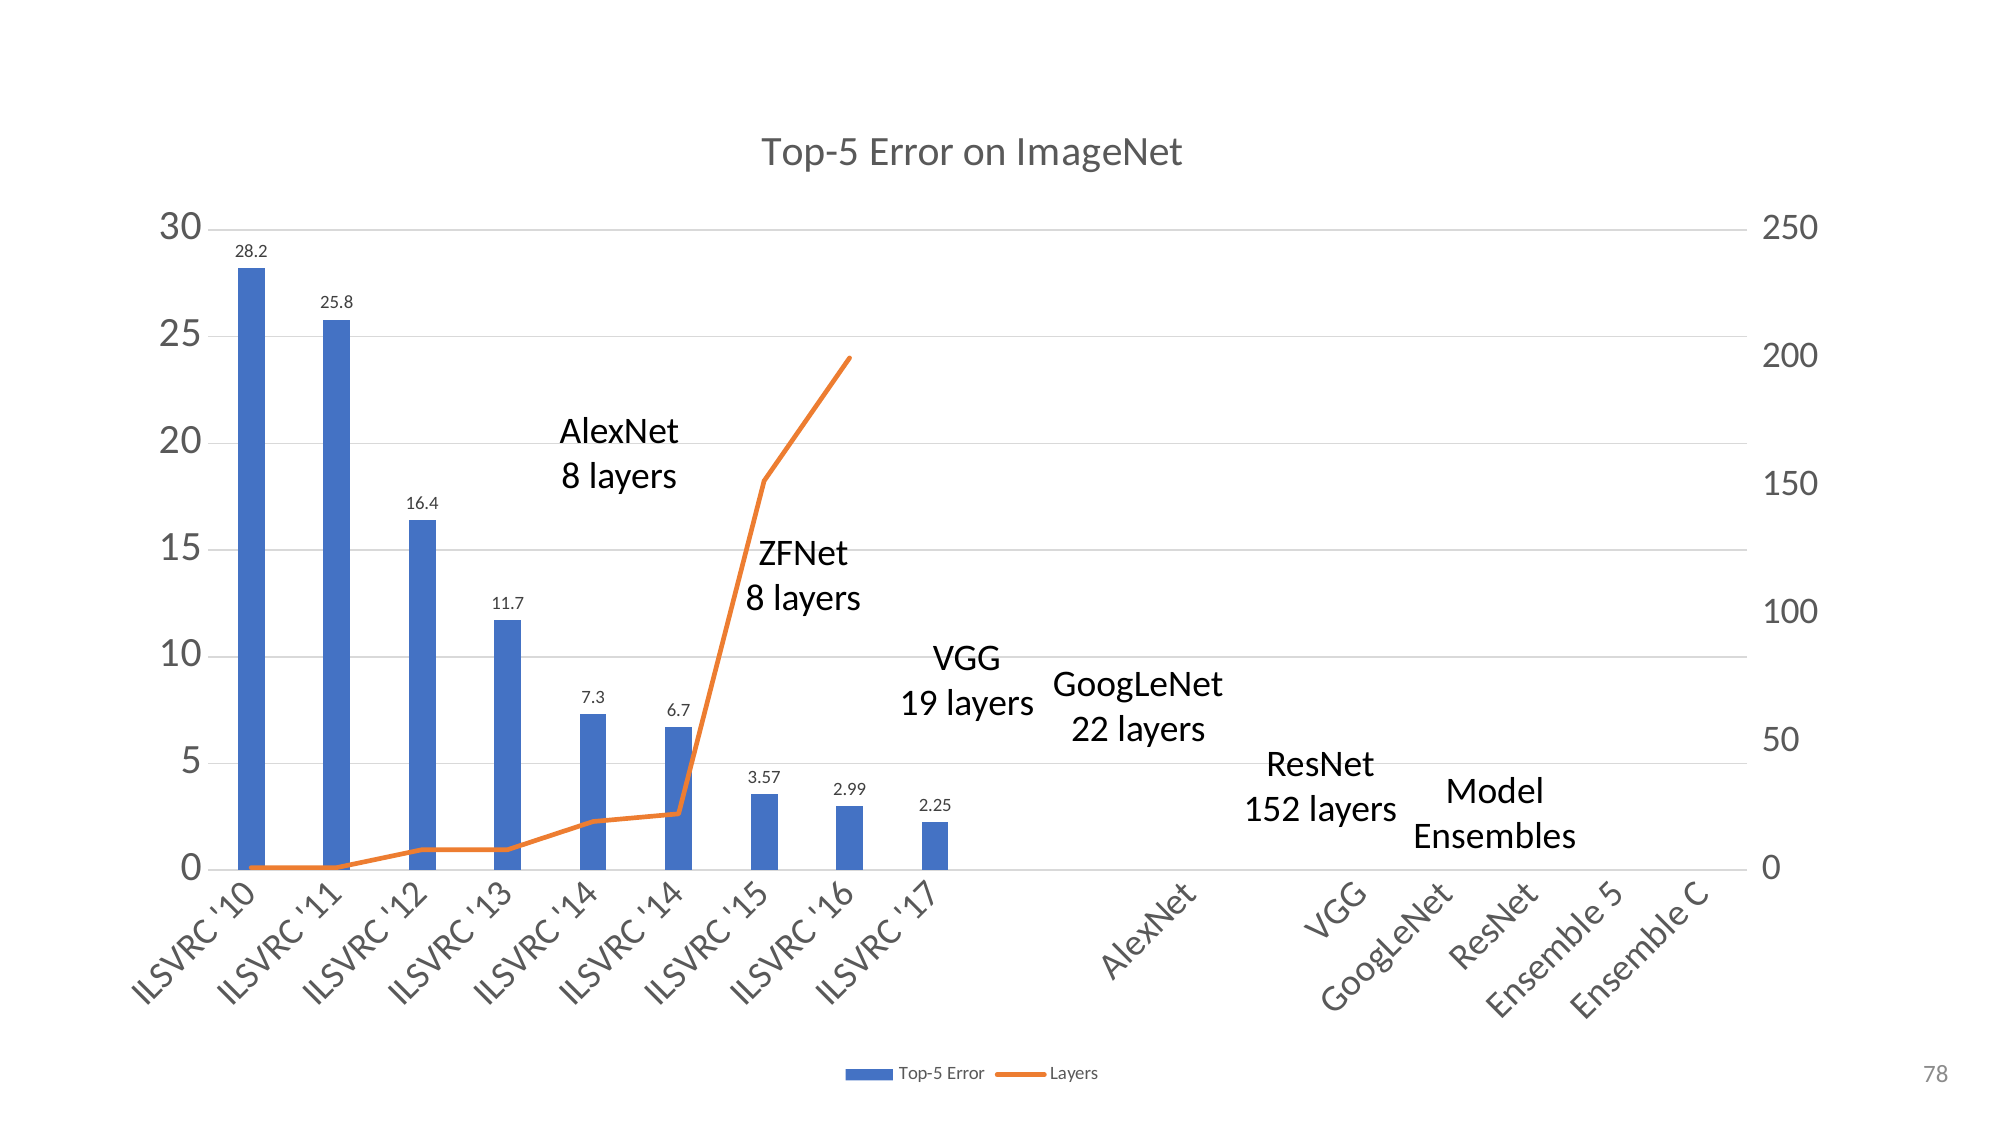

[unsupported chart]

AlexNet
8 layers
ZFNet
8 layers
VGG
19 layers
GoogLeNet
22 layers
ResNet
152 layers
Model
Ensembles
78